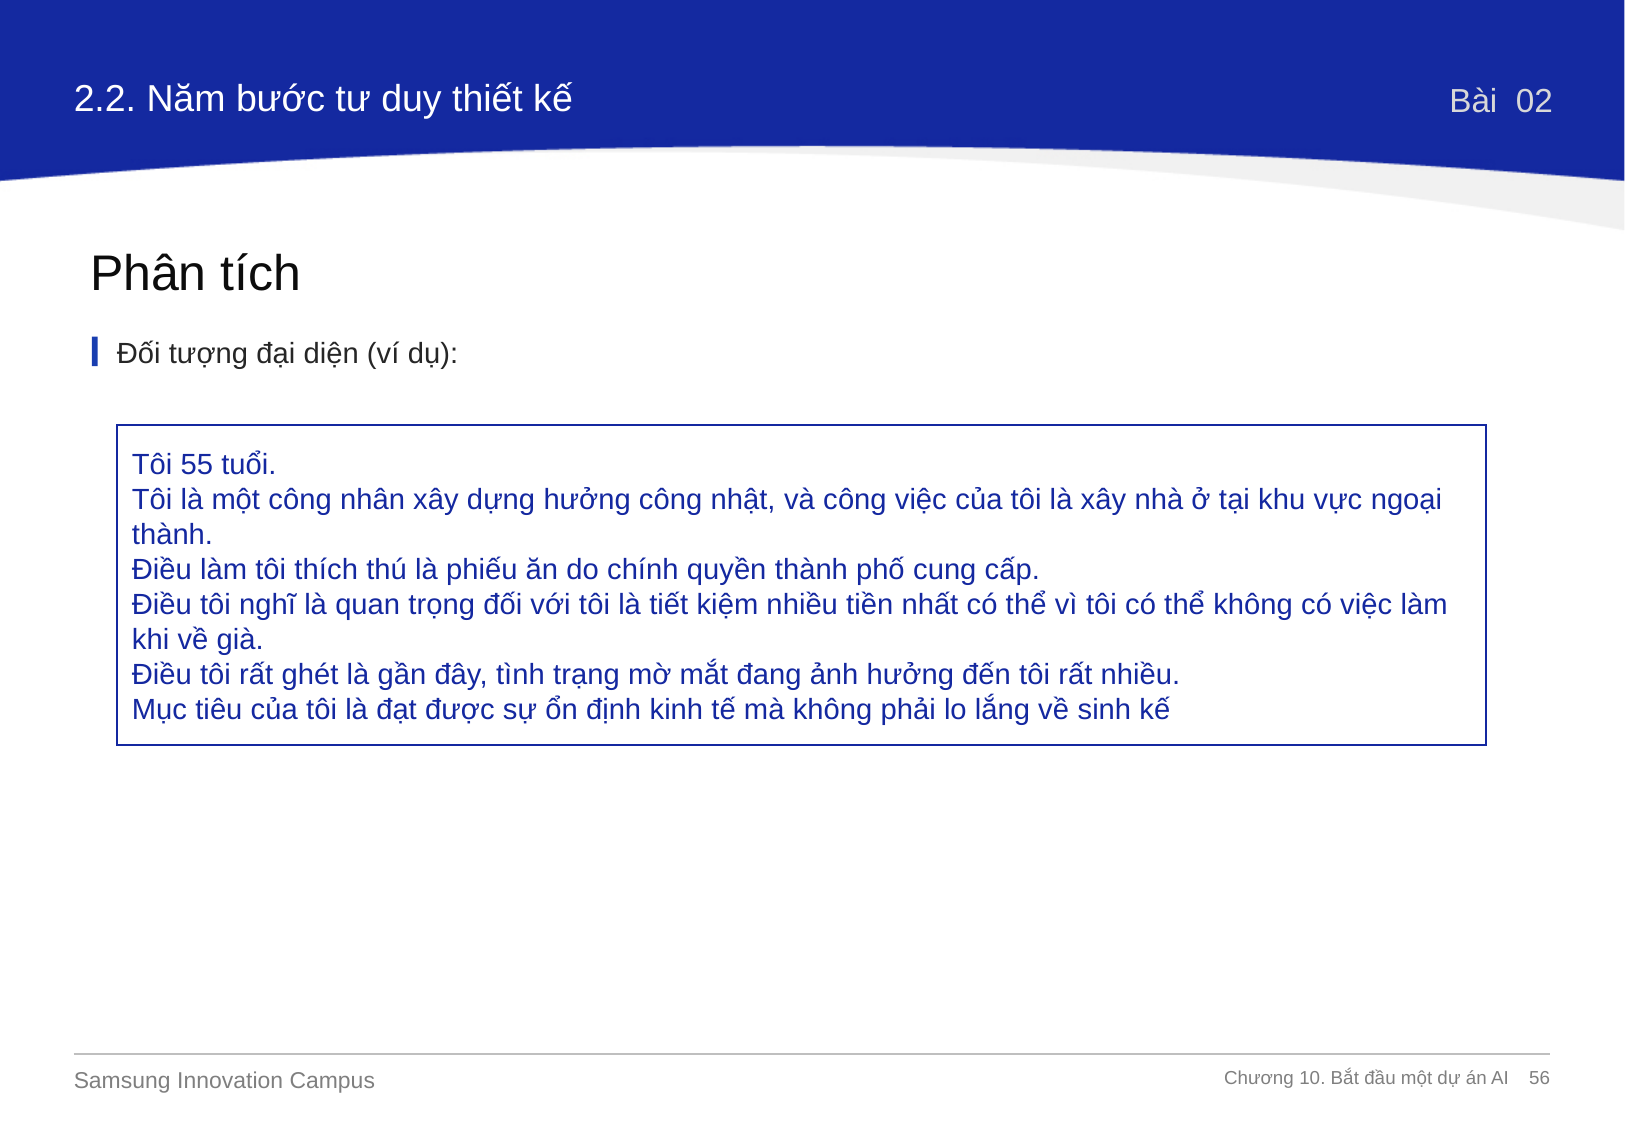

2.2. Năm bước tư duy thiết kế
Bài  02
Phân tích
Đối tượng đại diện (ví dụ):

Tôi 55 tuổi.
Tôi là một công nhân xây dựng hưởng công nhật, và công việc của tôi là xây nhà ở tại khu vực ngoại thành.
Điều làm tôi thích thú là phiếu ăn do chính quyền thành phố cung cấp.
Điều tôi nghĩ là quan trọng đối với tôi là tiết kiệm nhiều tiền nhất có thể vì tôi có thể không có việc làm khi về già.
Điều tôi rất ghét là gần đây, tình trạng mờ mắt đang ảnh hưởng đến tôi rất nhiều.
Mục tiêu của tôi là đạt được sự ổn định kinh tế mà không phải lo lắng về sinh kế